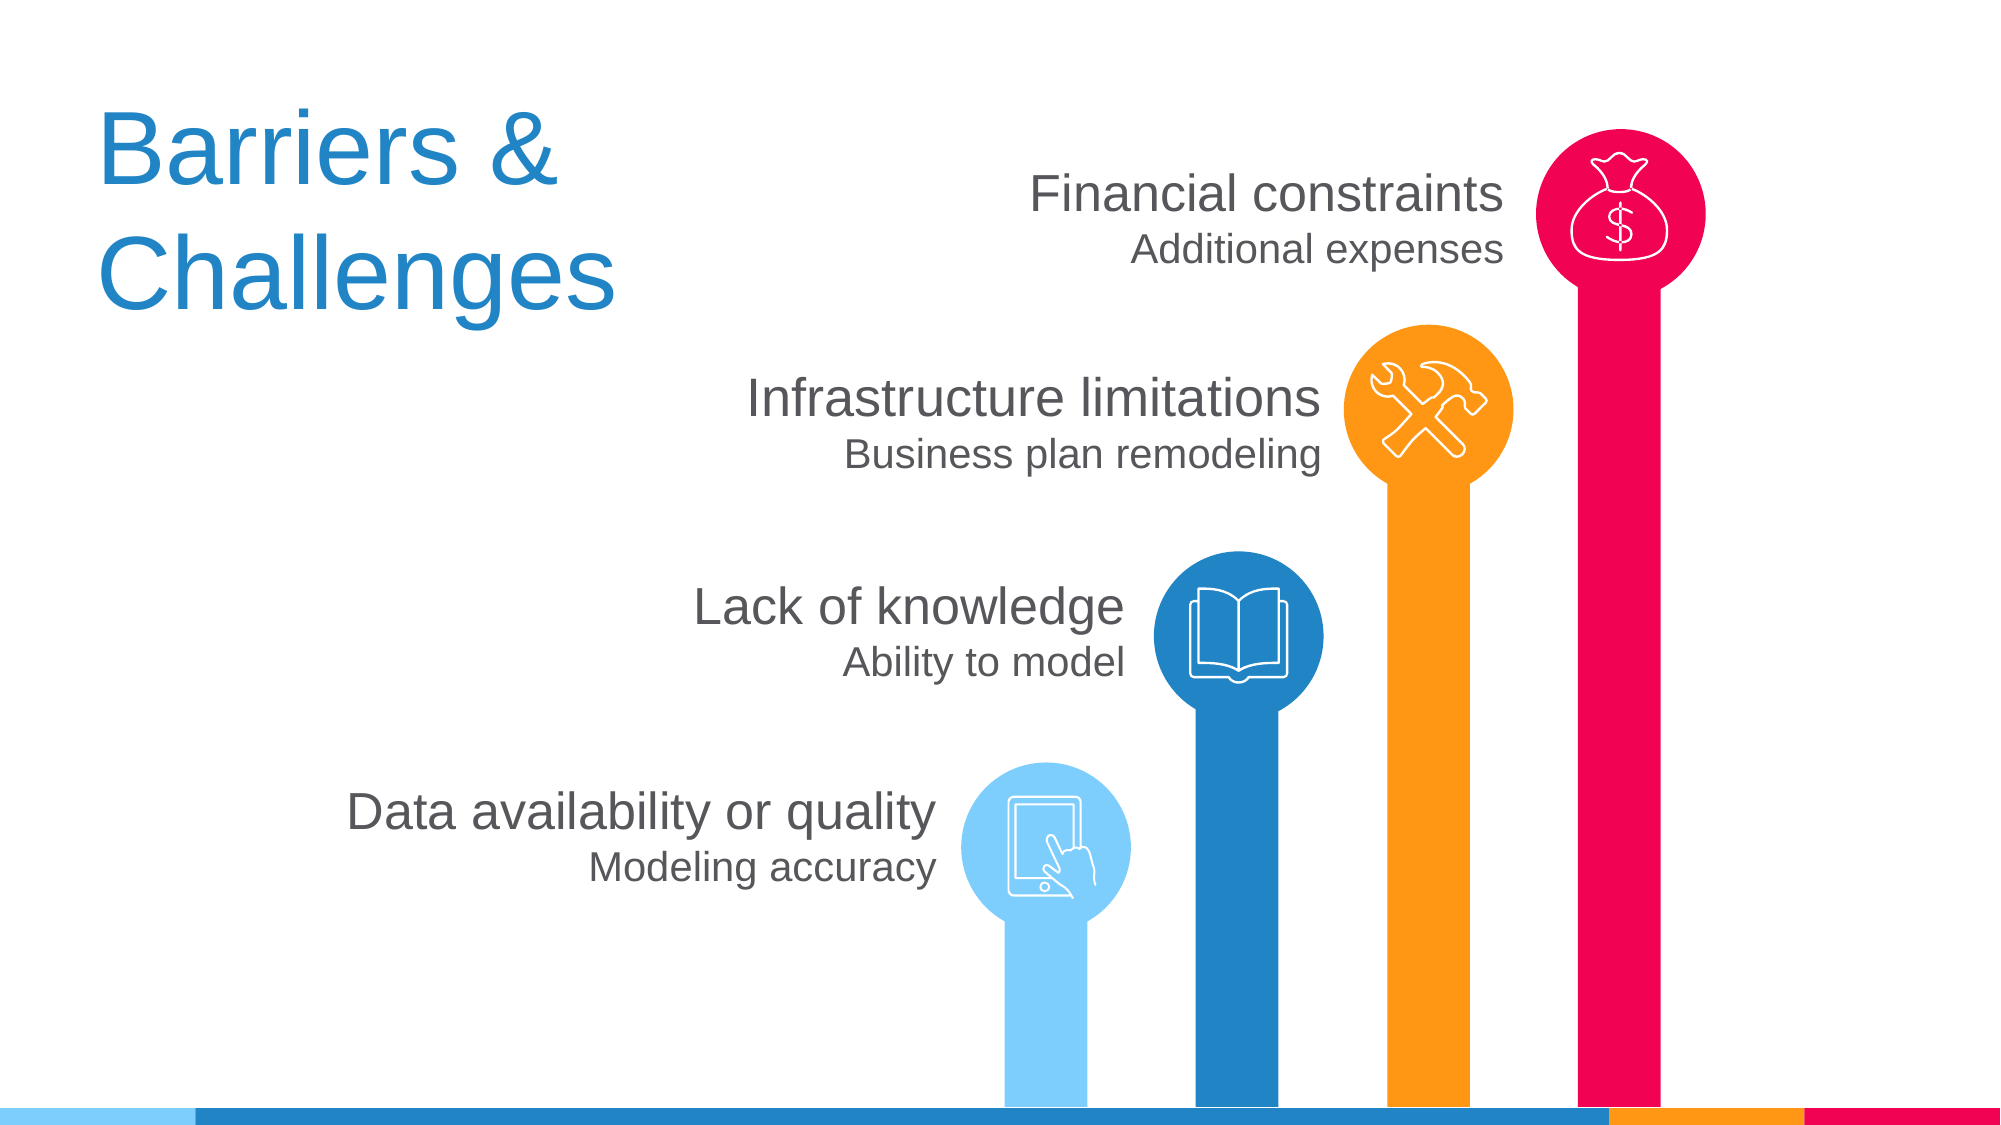

Barriers & 	Challenges

Financial constraints
Additional expenses

Infrastructure limitations
Business plan remodeling

Lack of knowledge
Ability to model

Data availability or quality
Modeling accuracy